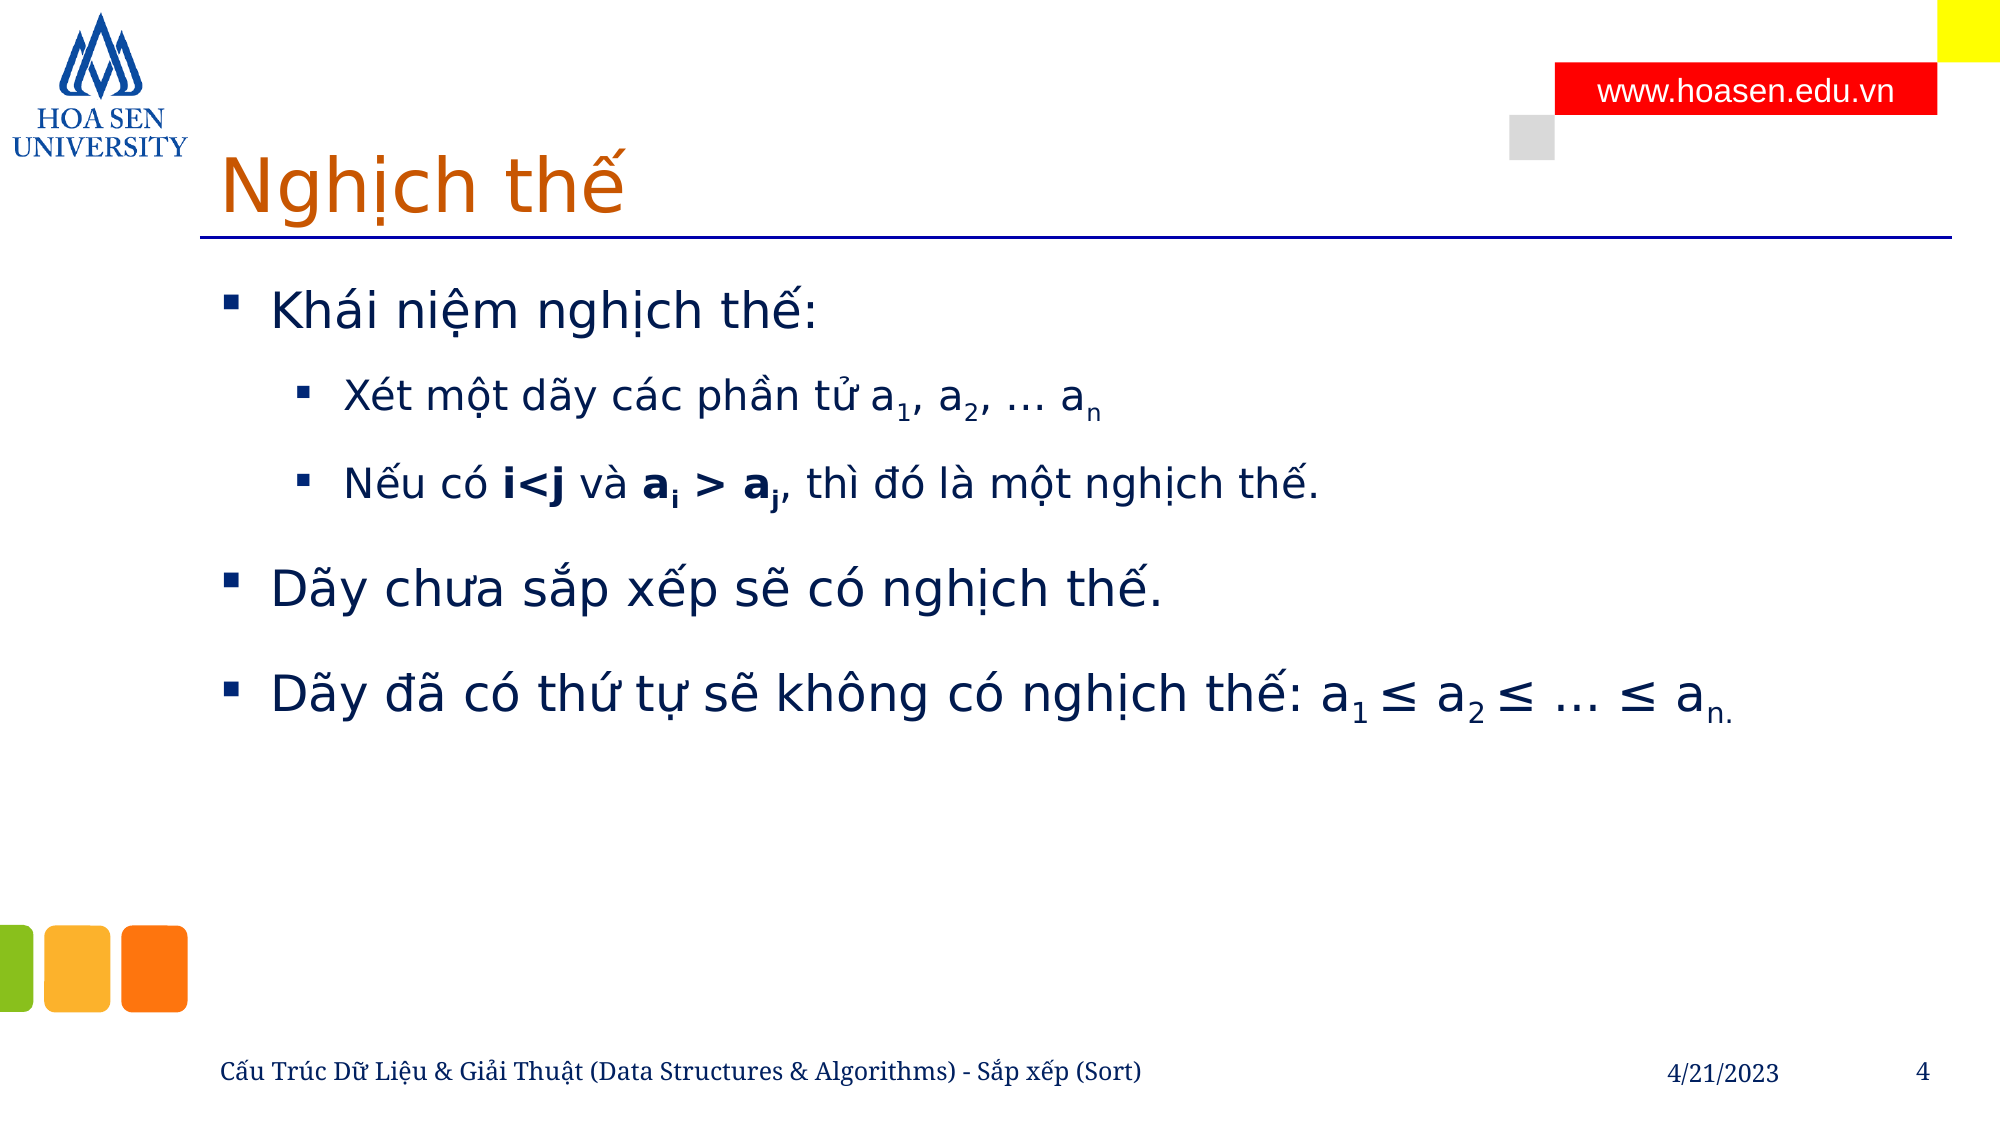

# Nghịch thế
Khái niệm nghịch thế:
Xét một dãy các phần tử a1, a2, … an
Nếu có i<j và ai > aj, thì đó là một nghịch thế.
Dãy chưa sắp xếp sẽ có nghịch thế.
Dãy đã có thứ tự sẽ không có nghịch thế: a1 ≤ a2 ≤ ... ≤ an.

Cấu Trúc Dữ Liệu & Giải Thuật (Data Structures & Algorithms) - Sắp xếp (Sort)
4/21/2023
4